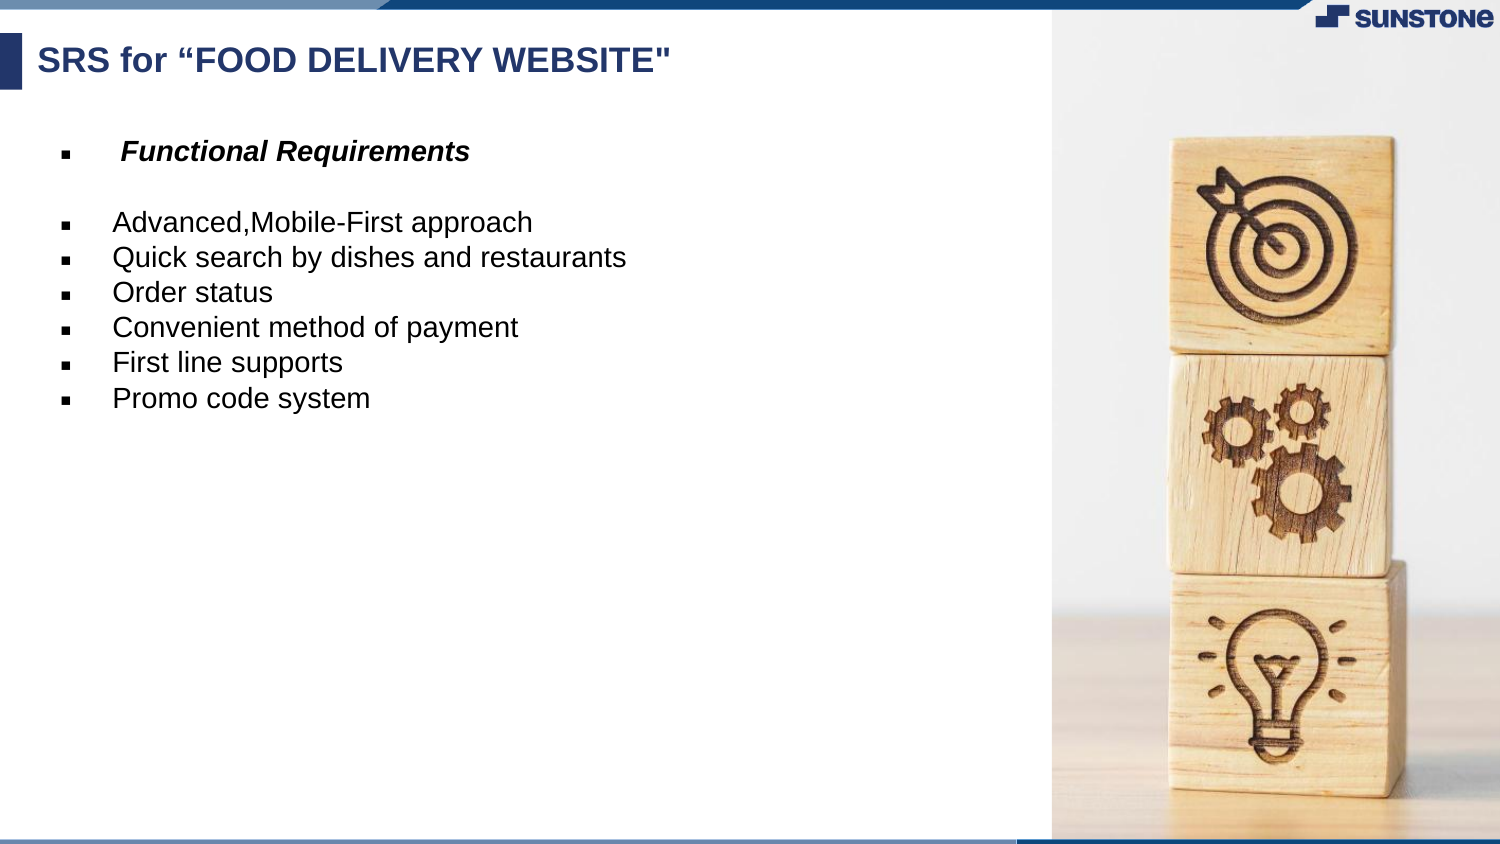

# SRS for “FOOD DELIVERY WEBSITE"
 Functional Requirements
Advanced,Mobile-First approach
Quick search by dishes and restaurants
Order status
Convenient method of payment
First line supports
Promo code system